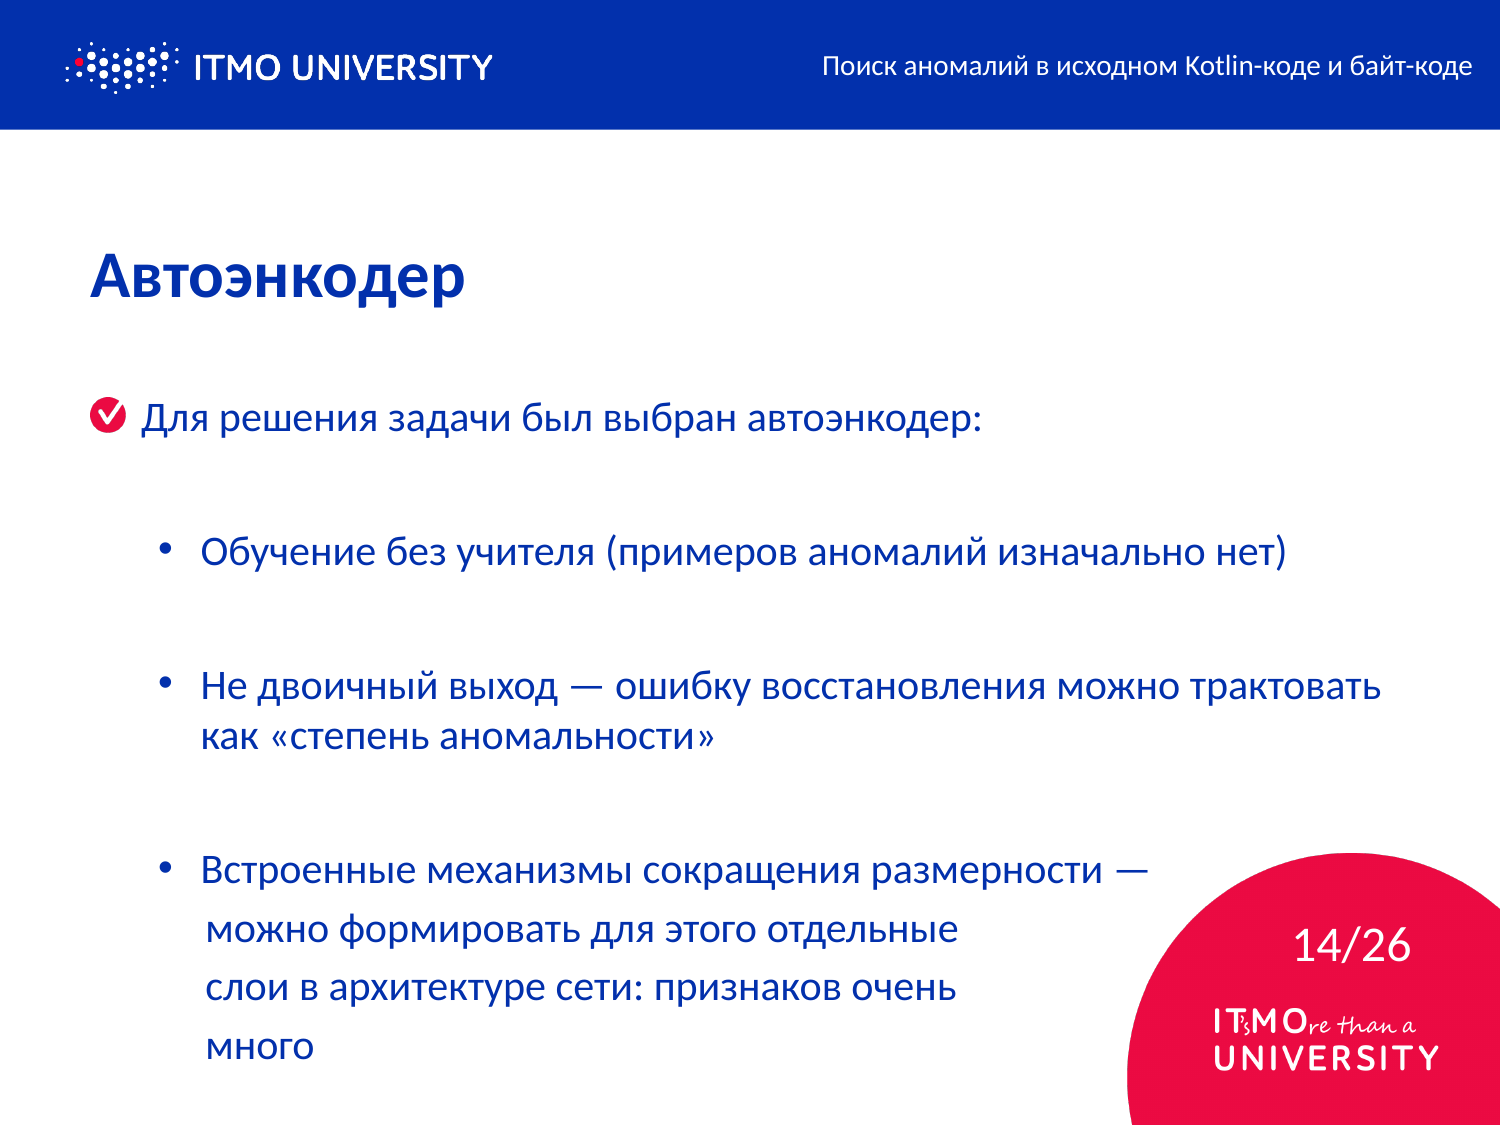

Поиск аномалий в исходном Kotlin-коде и байт-коде
# Автоэнкодер
Для решения задачи был выбран автоэнкодер:

Обучение без учителя (примеров аномалий изначально нет)

Не двоичный выход — ошибку восстановления можно трактовать как «степень аномальности»

Встроенные механизмы сокращения размерности —
     можно формировать для этого отдельные
     слои в архитектуре сети: признаков очень
     много

14/26